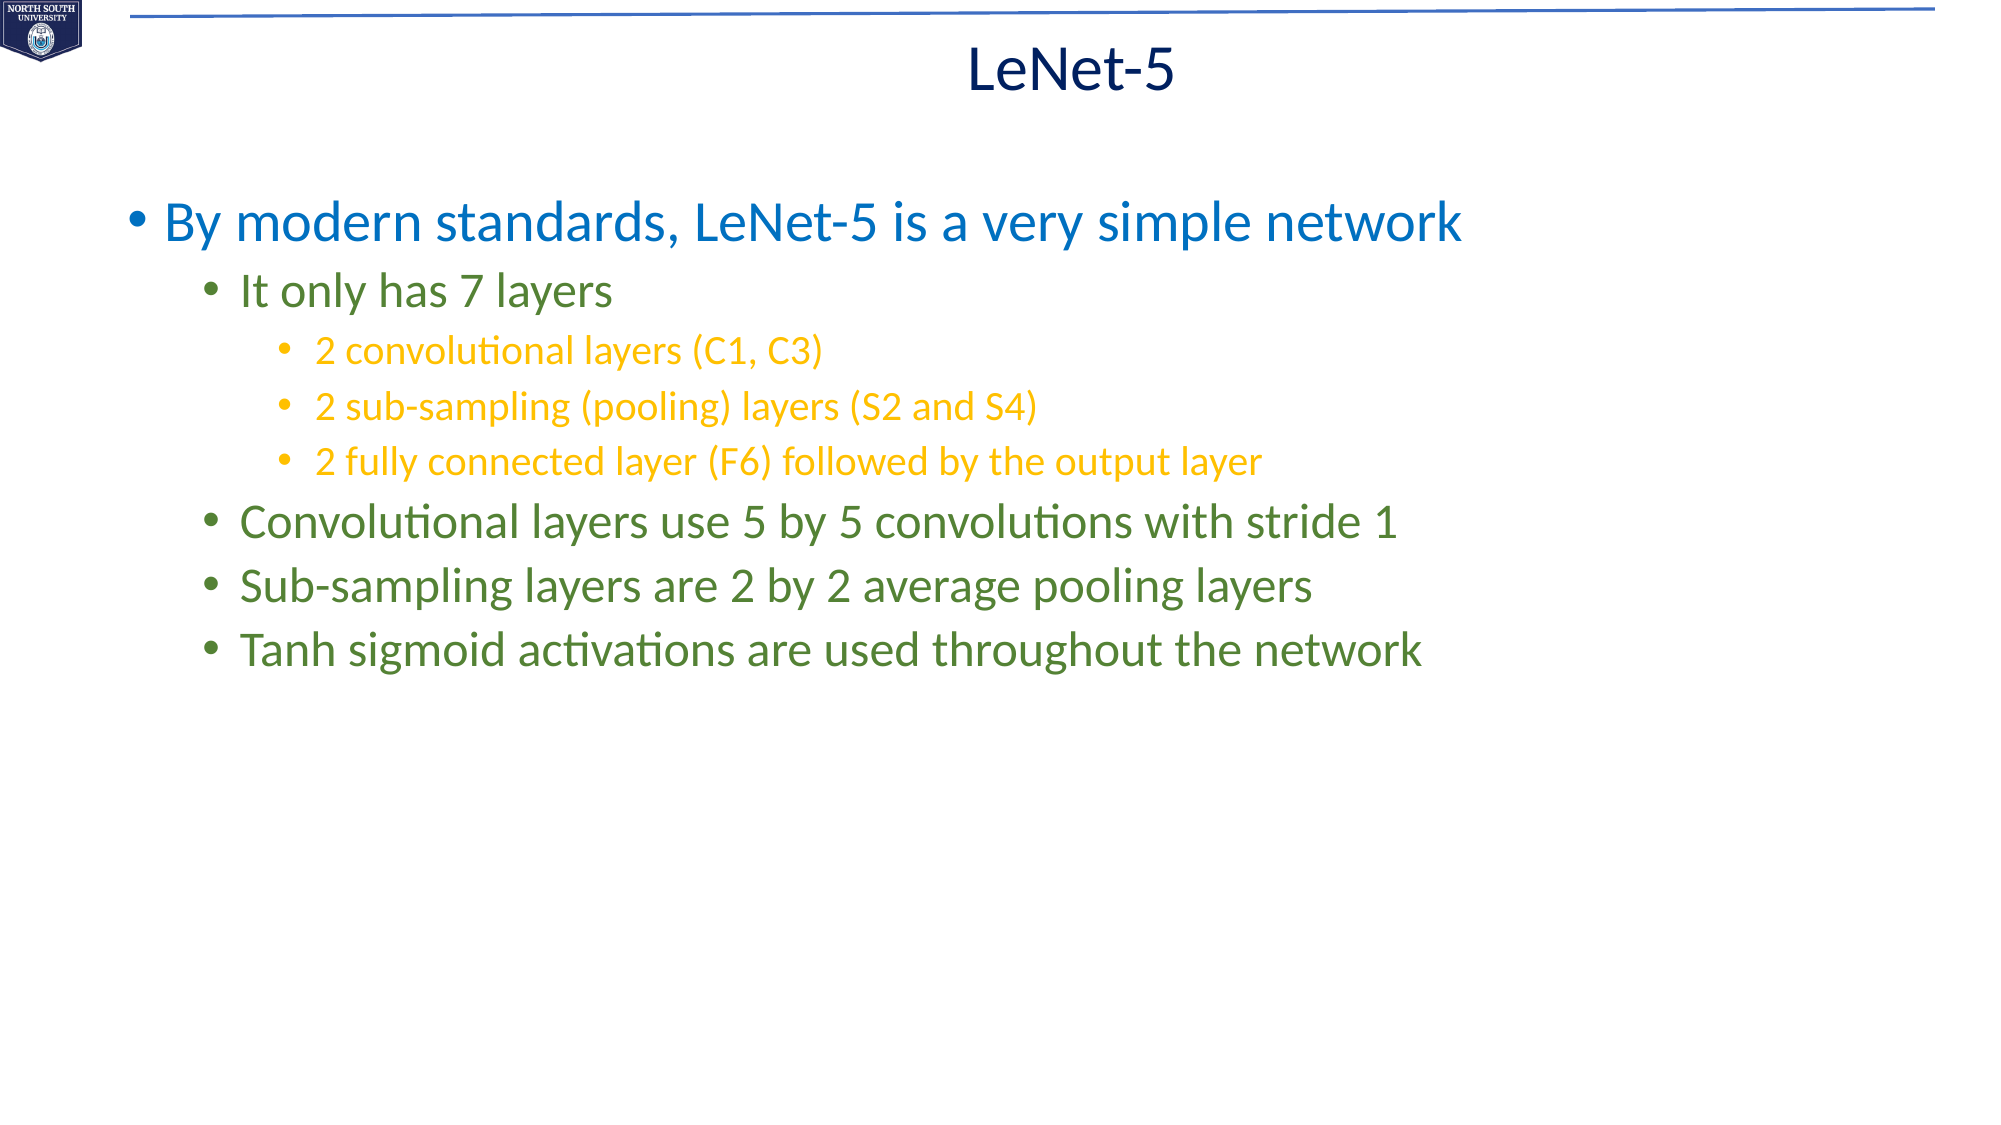

LeNet-5
By modern standards, LeNet-5 is a very simple network
It only has 7 layers
2 convolutional layers (C1, C3)
2 sub-sampling (pooling) layers (S2 and S4)
2 fully connected layer (F6) followed by the output layer
Convolutional layers use 5 by 5 convolutions with stride 1
Sub-sampling layers are 2 by 2 average pooling layers
Tanh sigmoid activations are used throughout the network